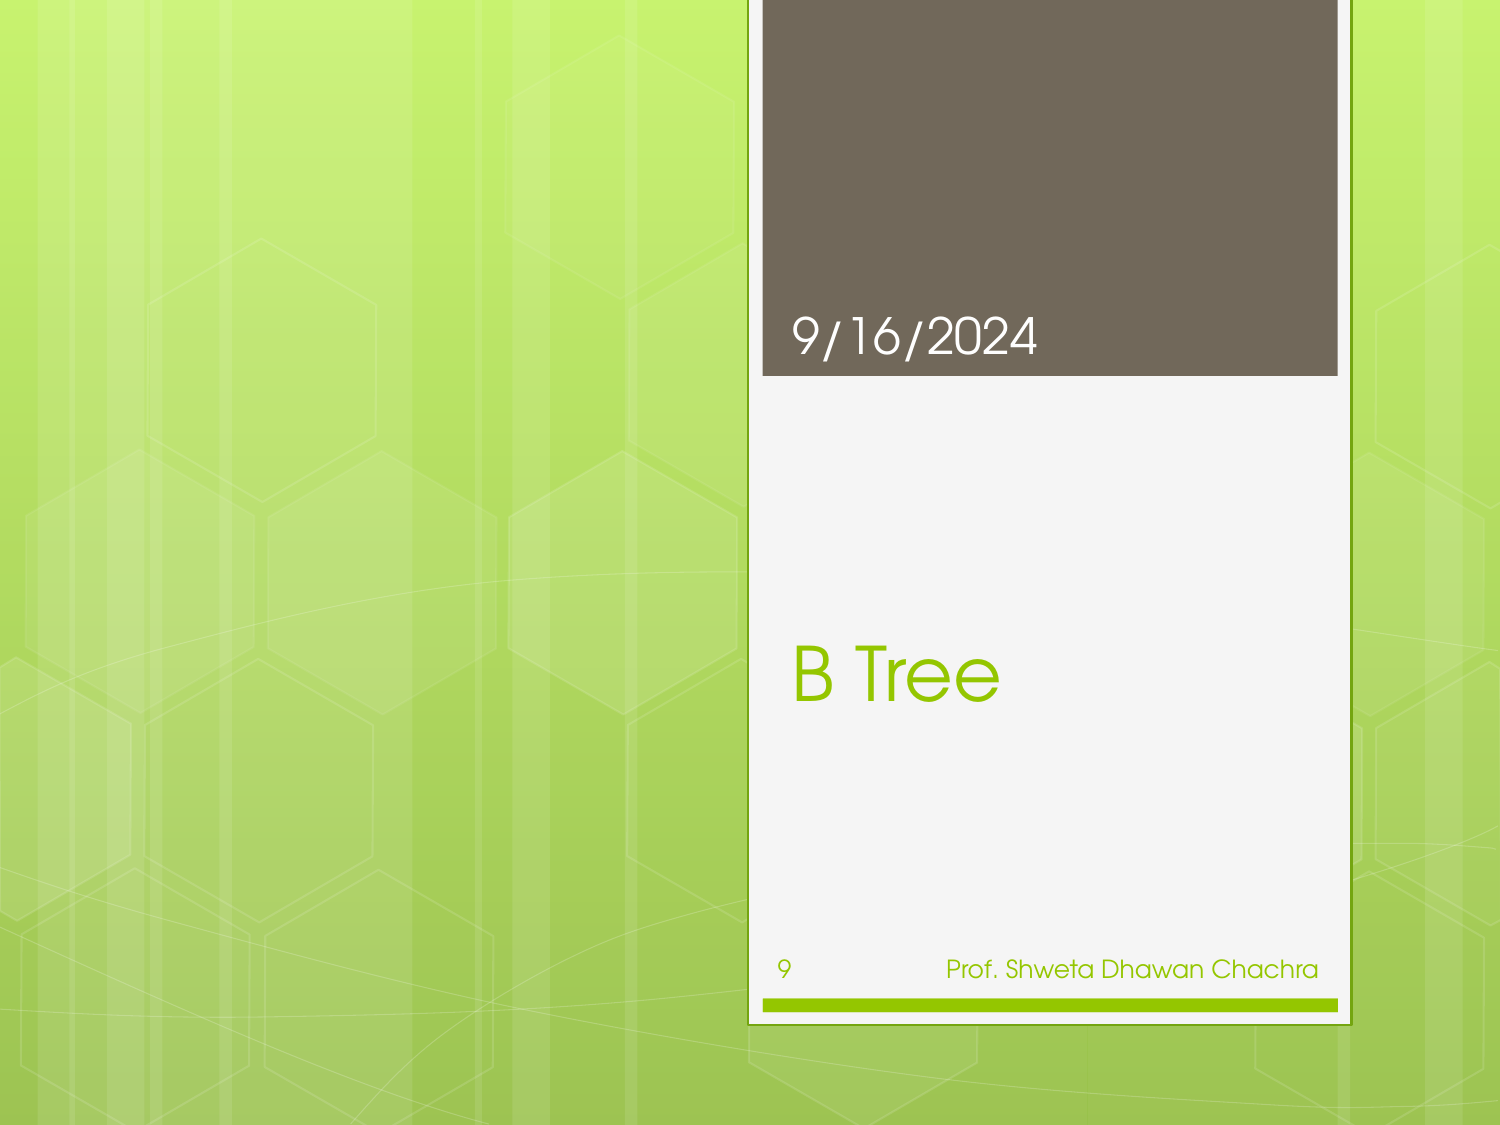

9/16/2024
# B Tree

9
Prof. Shweta Dhawan Chachra